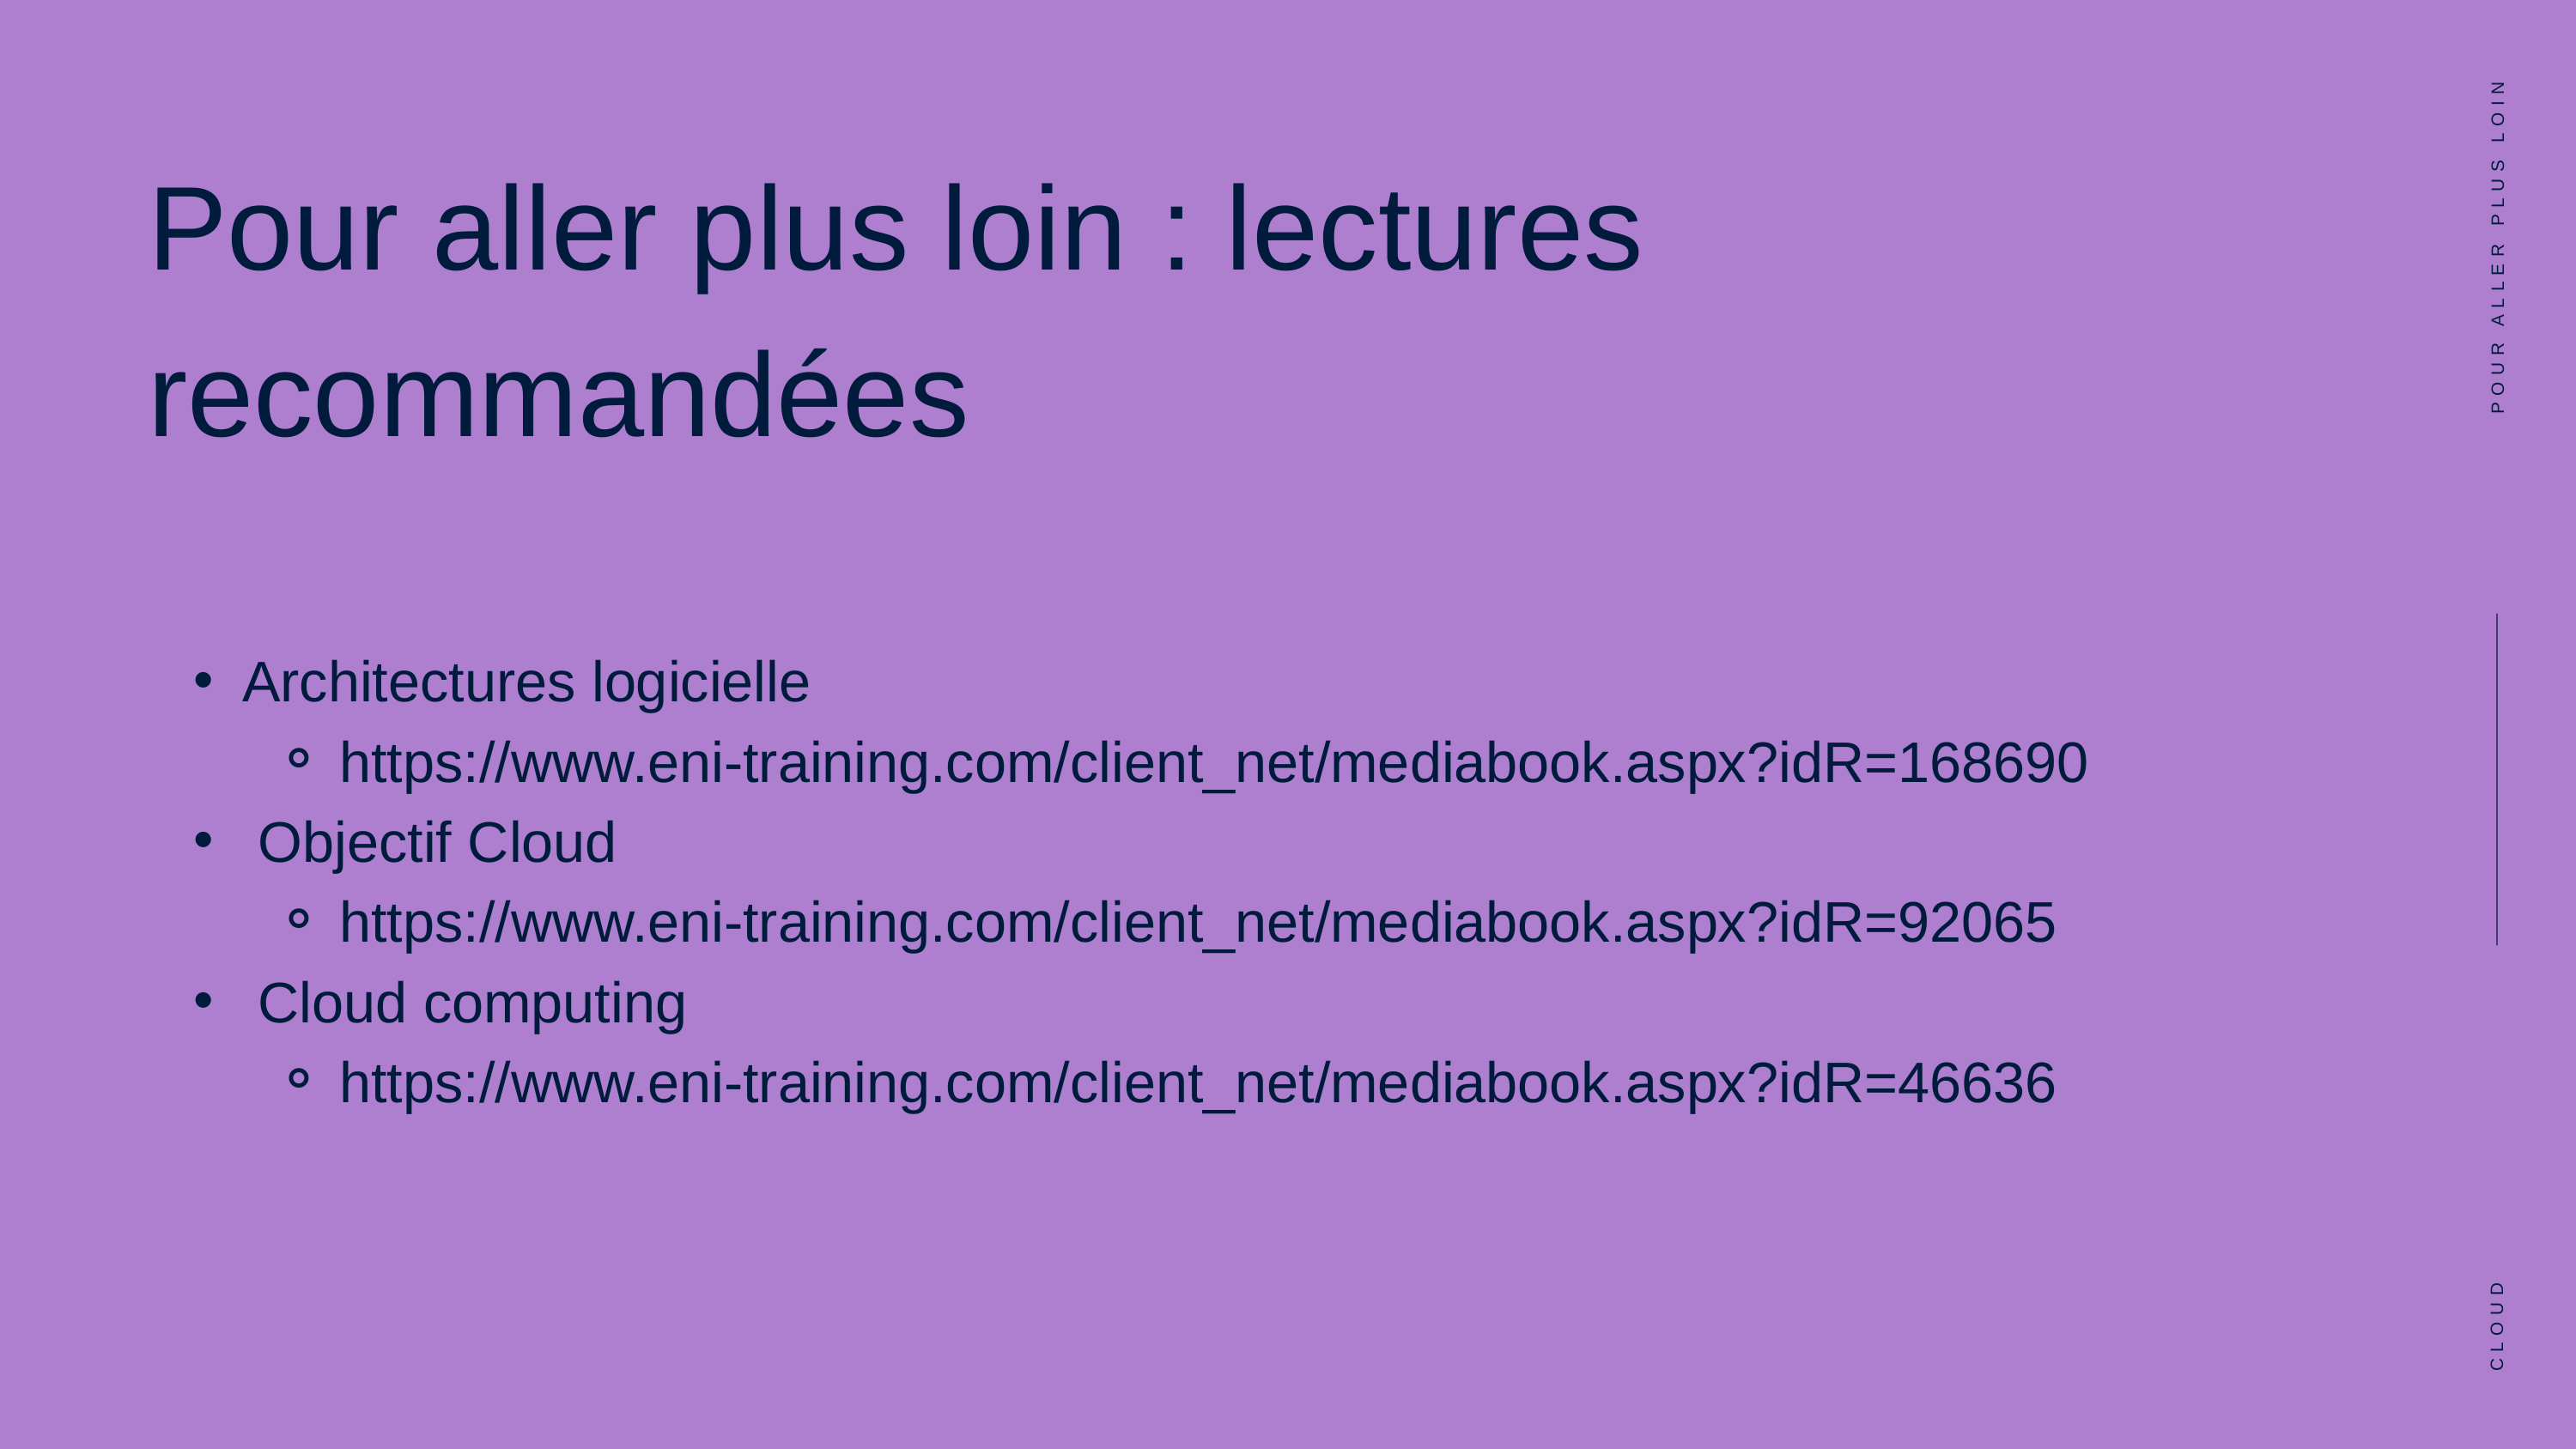

Pour aller plus loin : lectures recommandées
POUR ALLER PLUS LOIN

Architectures logicielle
https://www.eni-training.com/client_net/mediabook.aspx?idR=168690
 Objectif Cloud
https://www.eni-training.com/client_net/mediabook.aspx?idR=92065
 Cloud computing
https://www.eni-training.com/client_net/mediabook.aspx?idR=46636
CLOUD